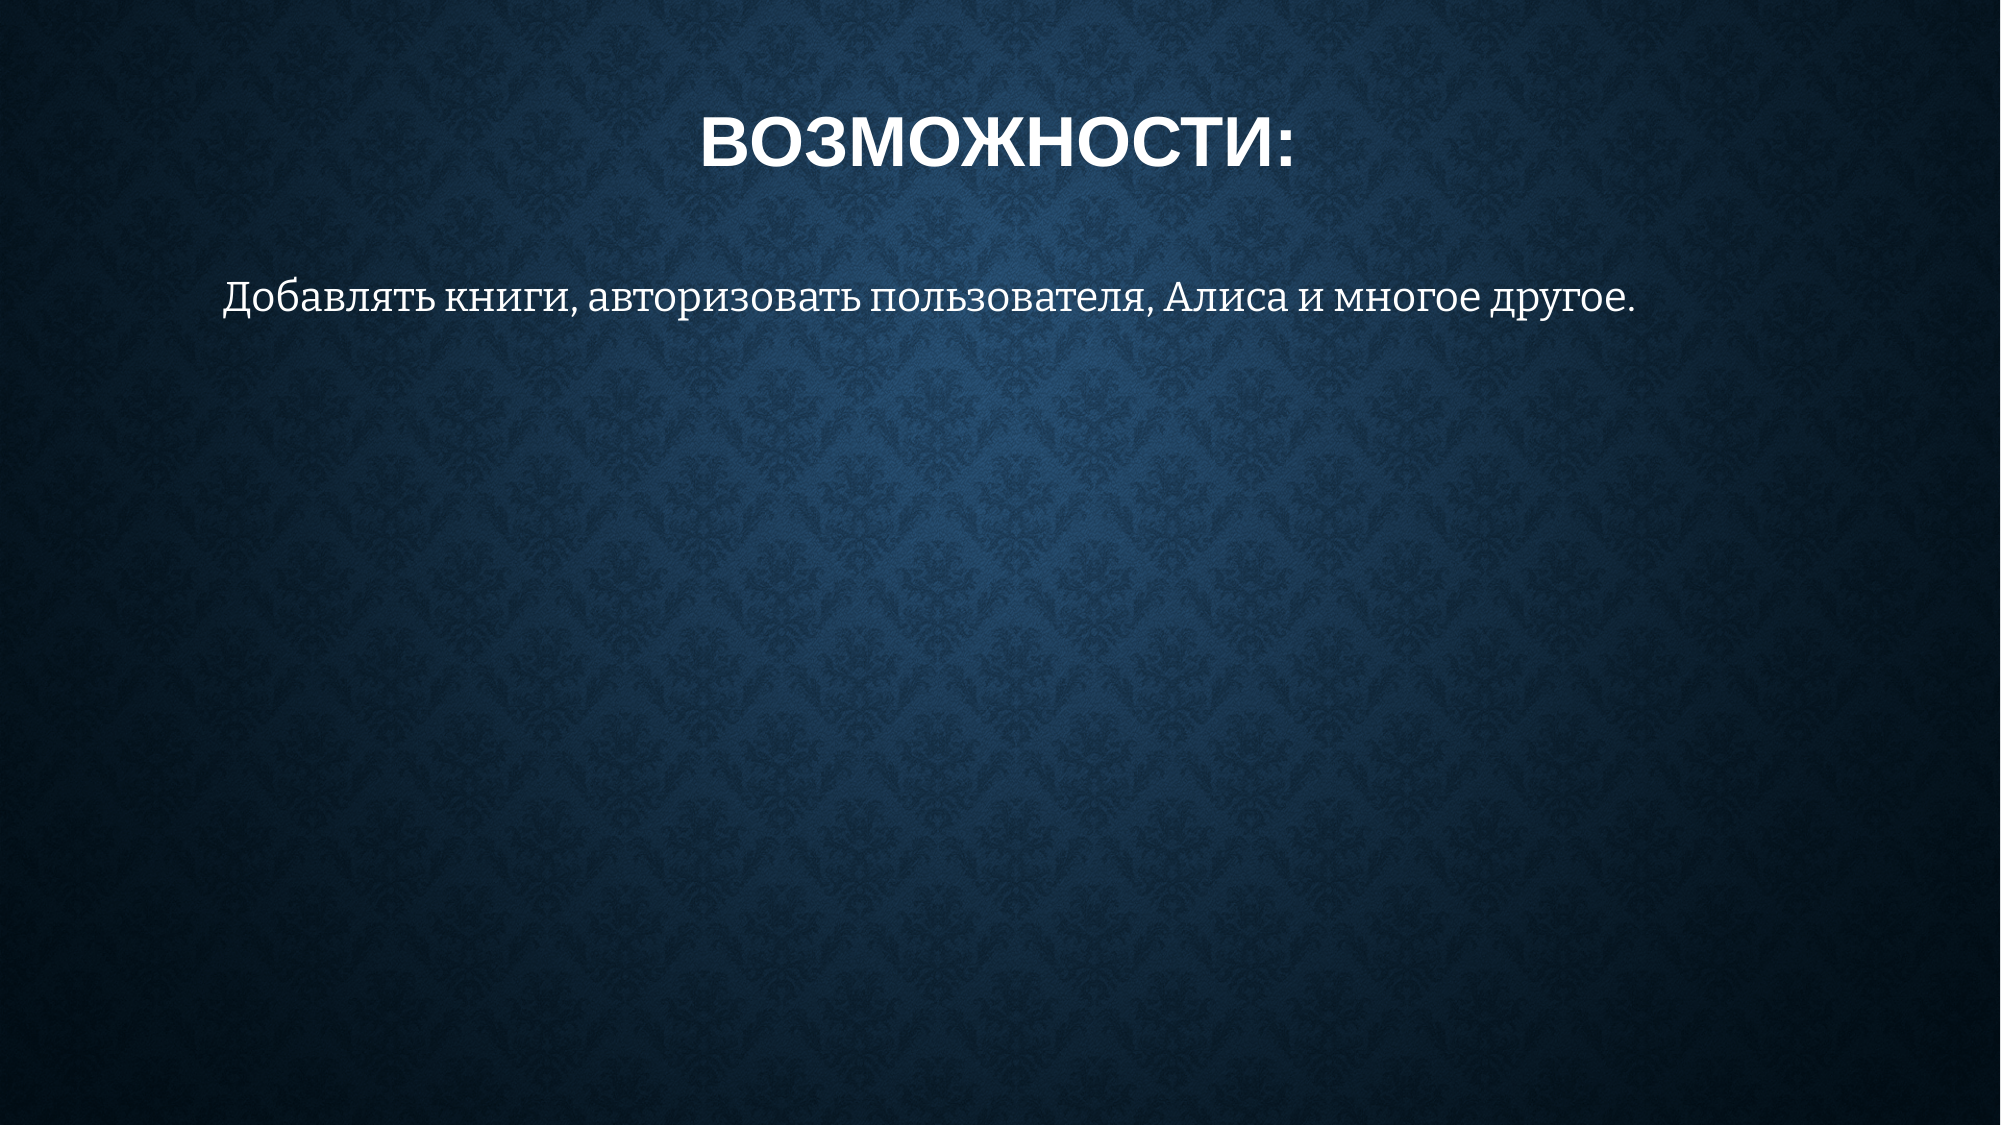

# Возможности:
Добавлять книги, авторизовать пользователя, Алиса и многое другое.